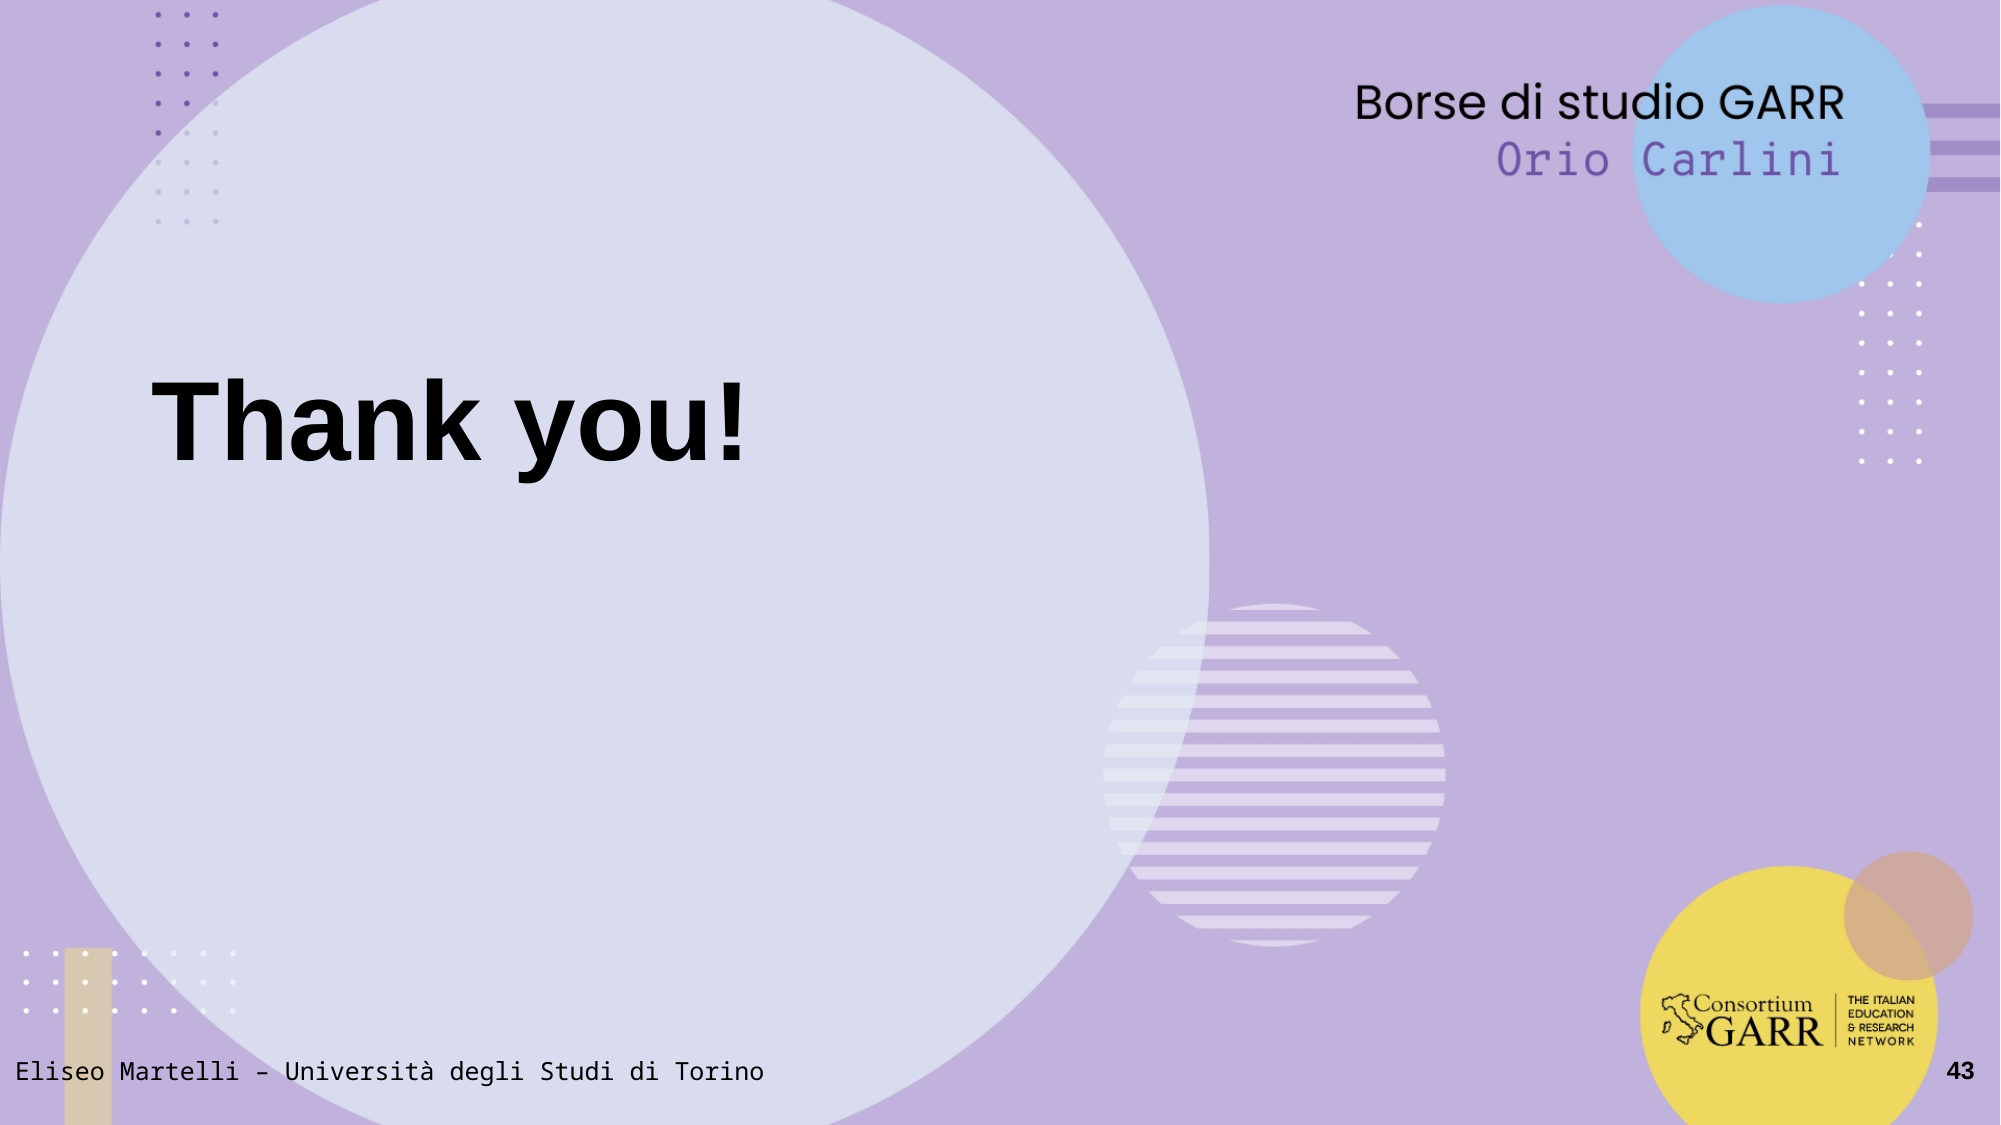

# Thank you!

43
Eliseo Martelli – Università degli Studi di Torino